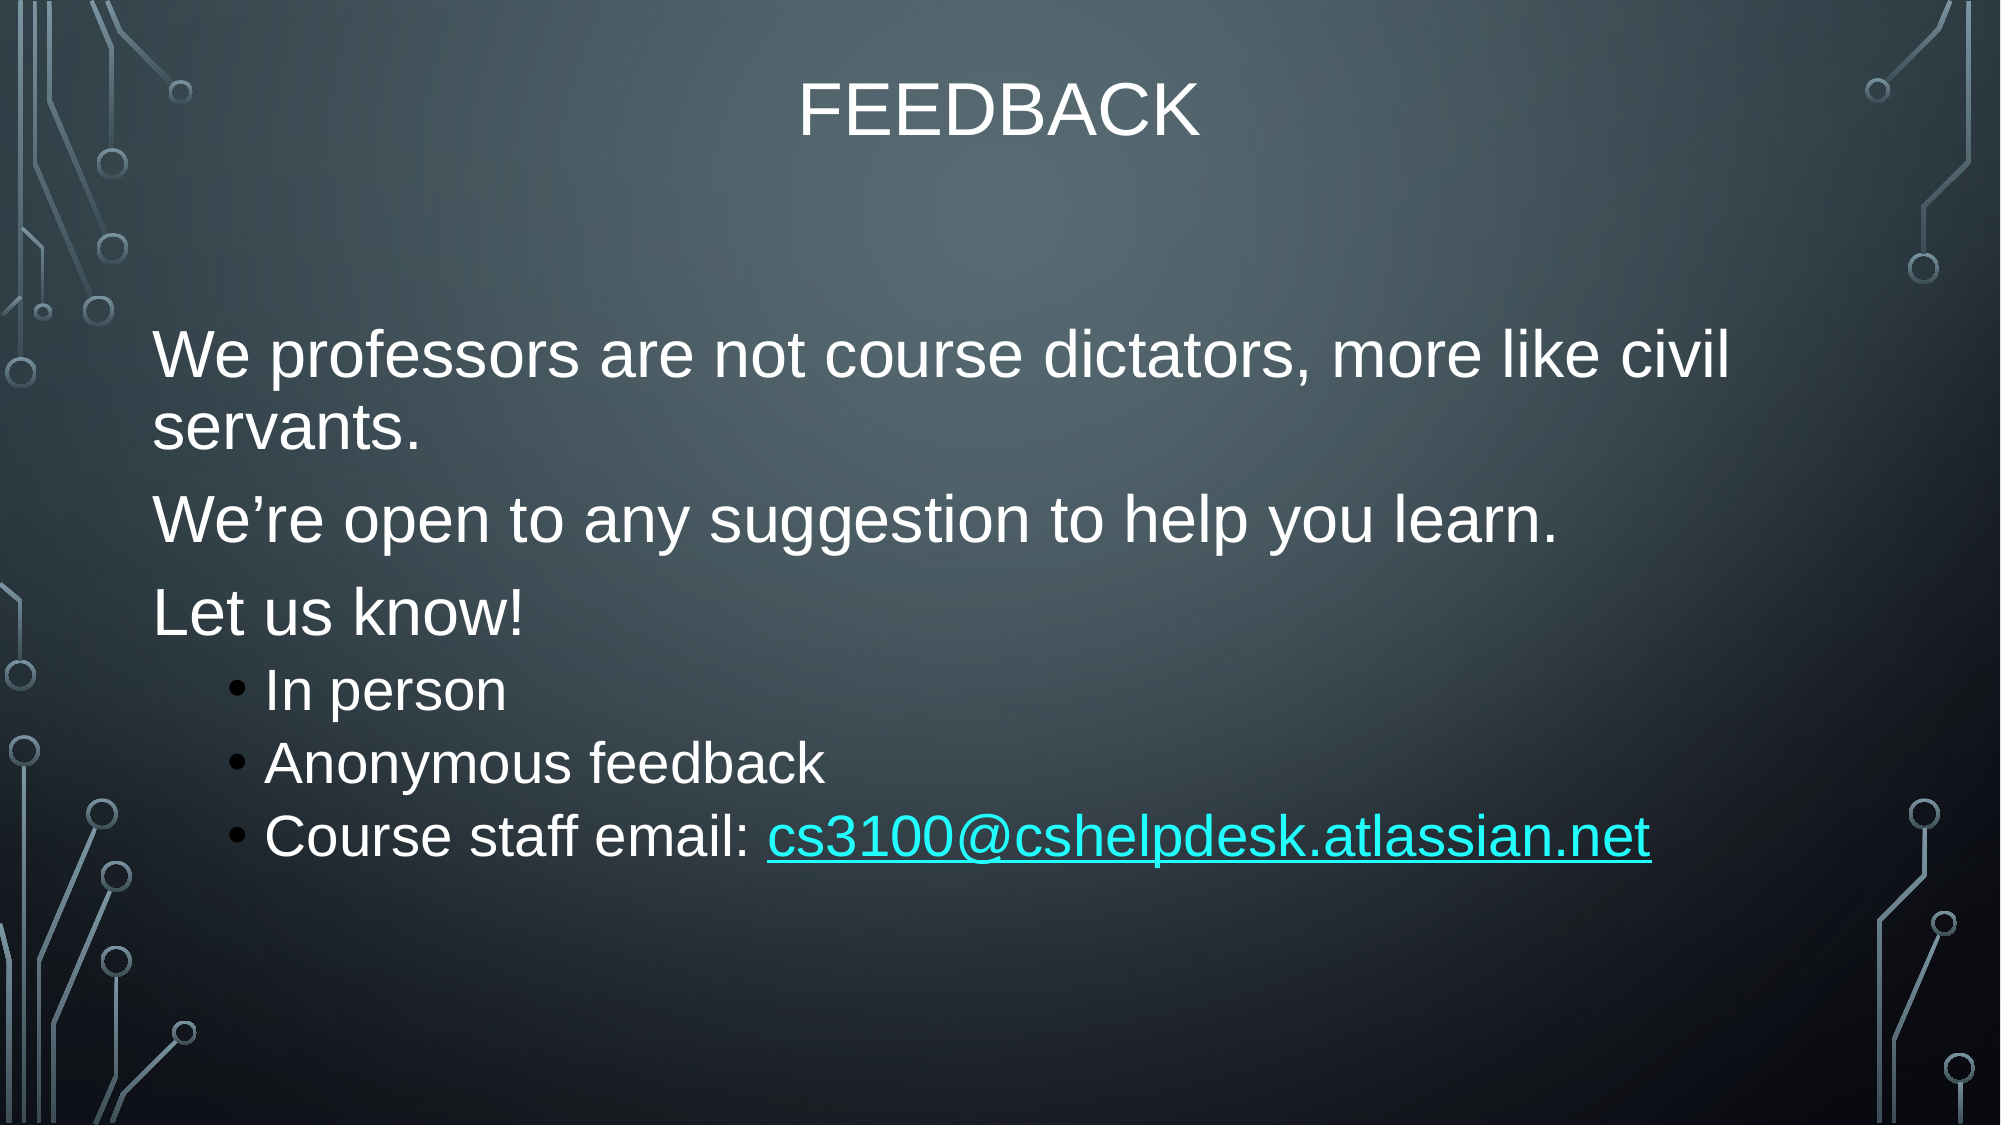

# Feedback
We professors are not course dictators, more like civil servants.
We’re open to any suggestion to help you learn.
Let us know!
In person
Anonymous feedback
Course staff email: cs3100@cshelpdesk.atlassian.net